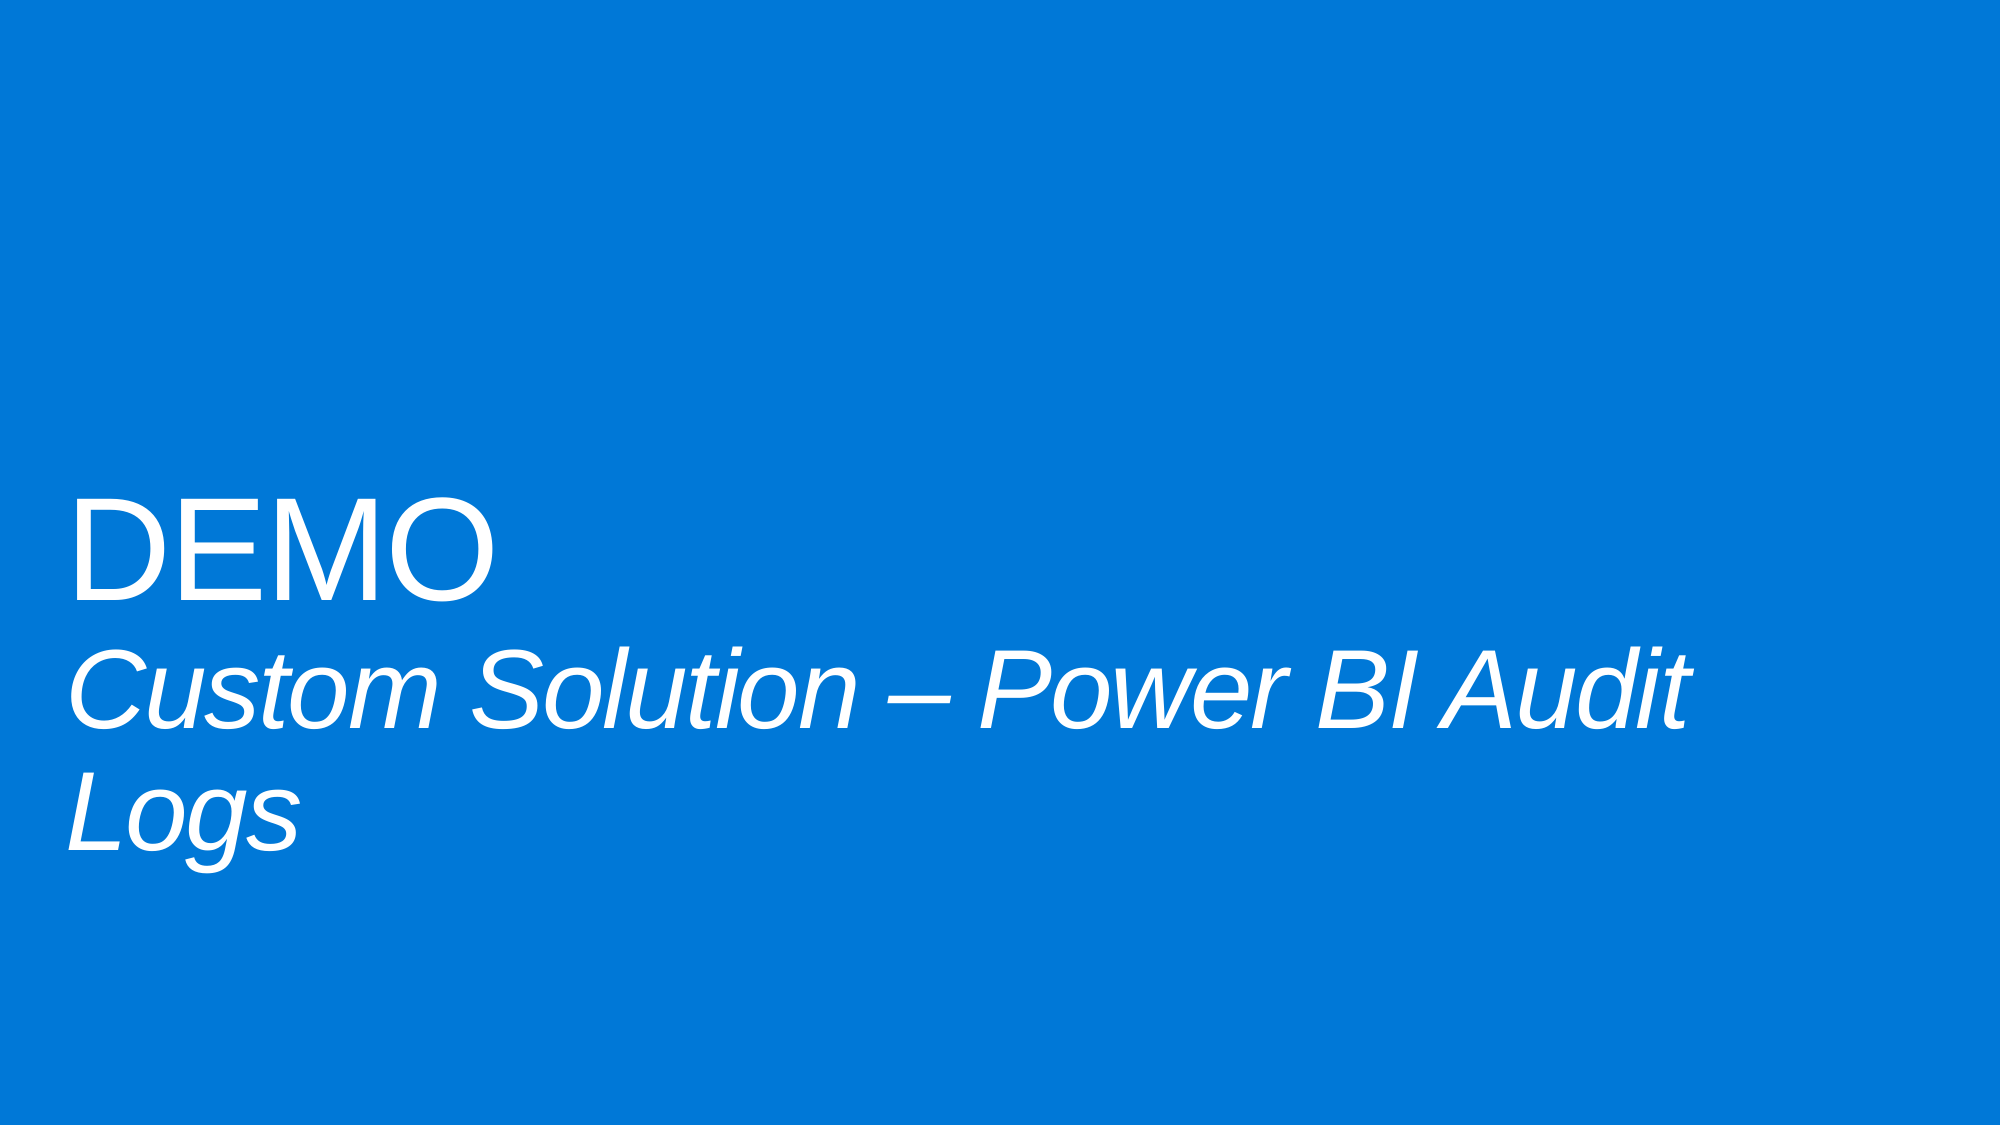

# DEMO Custom Solution – Power BI Audit Logs